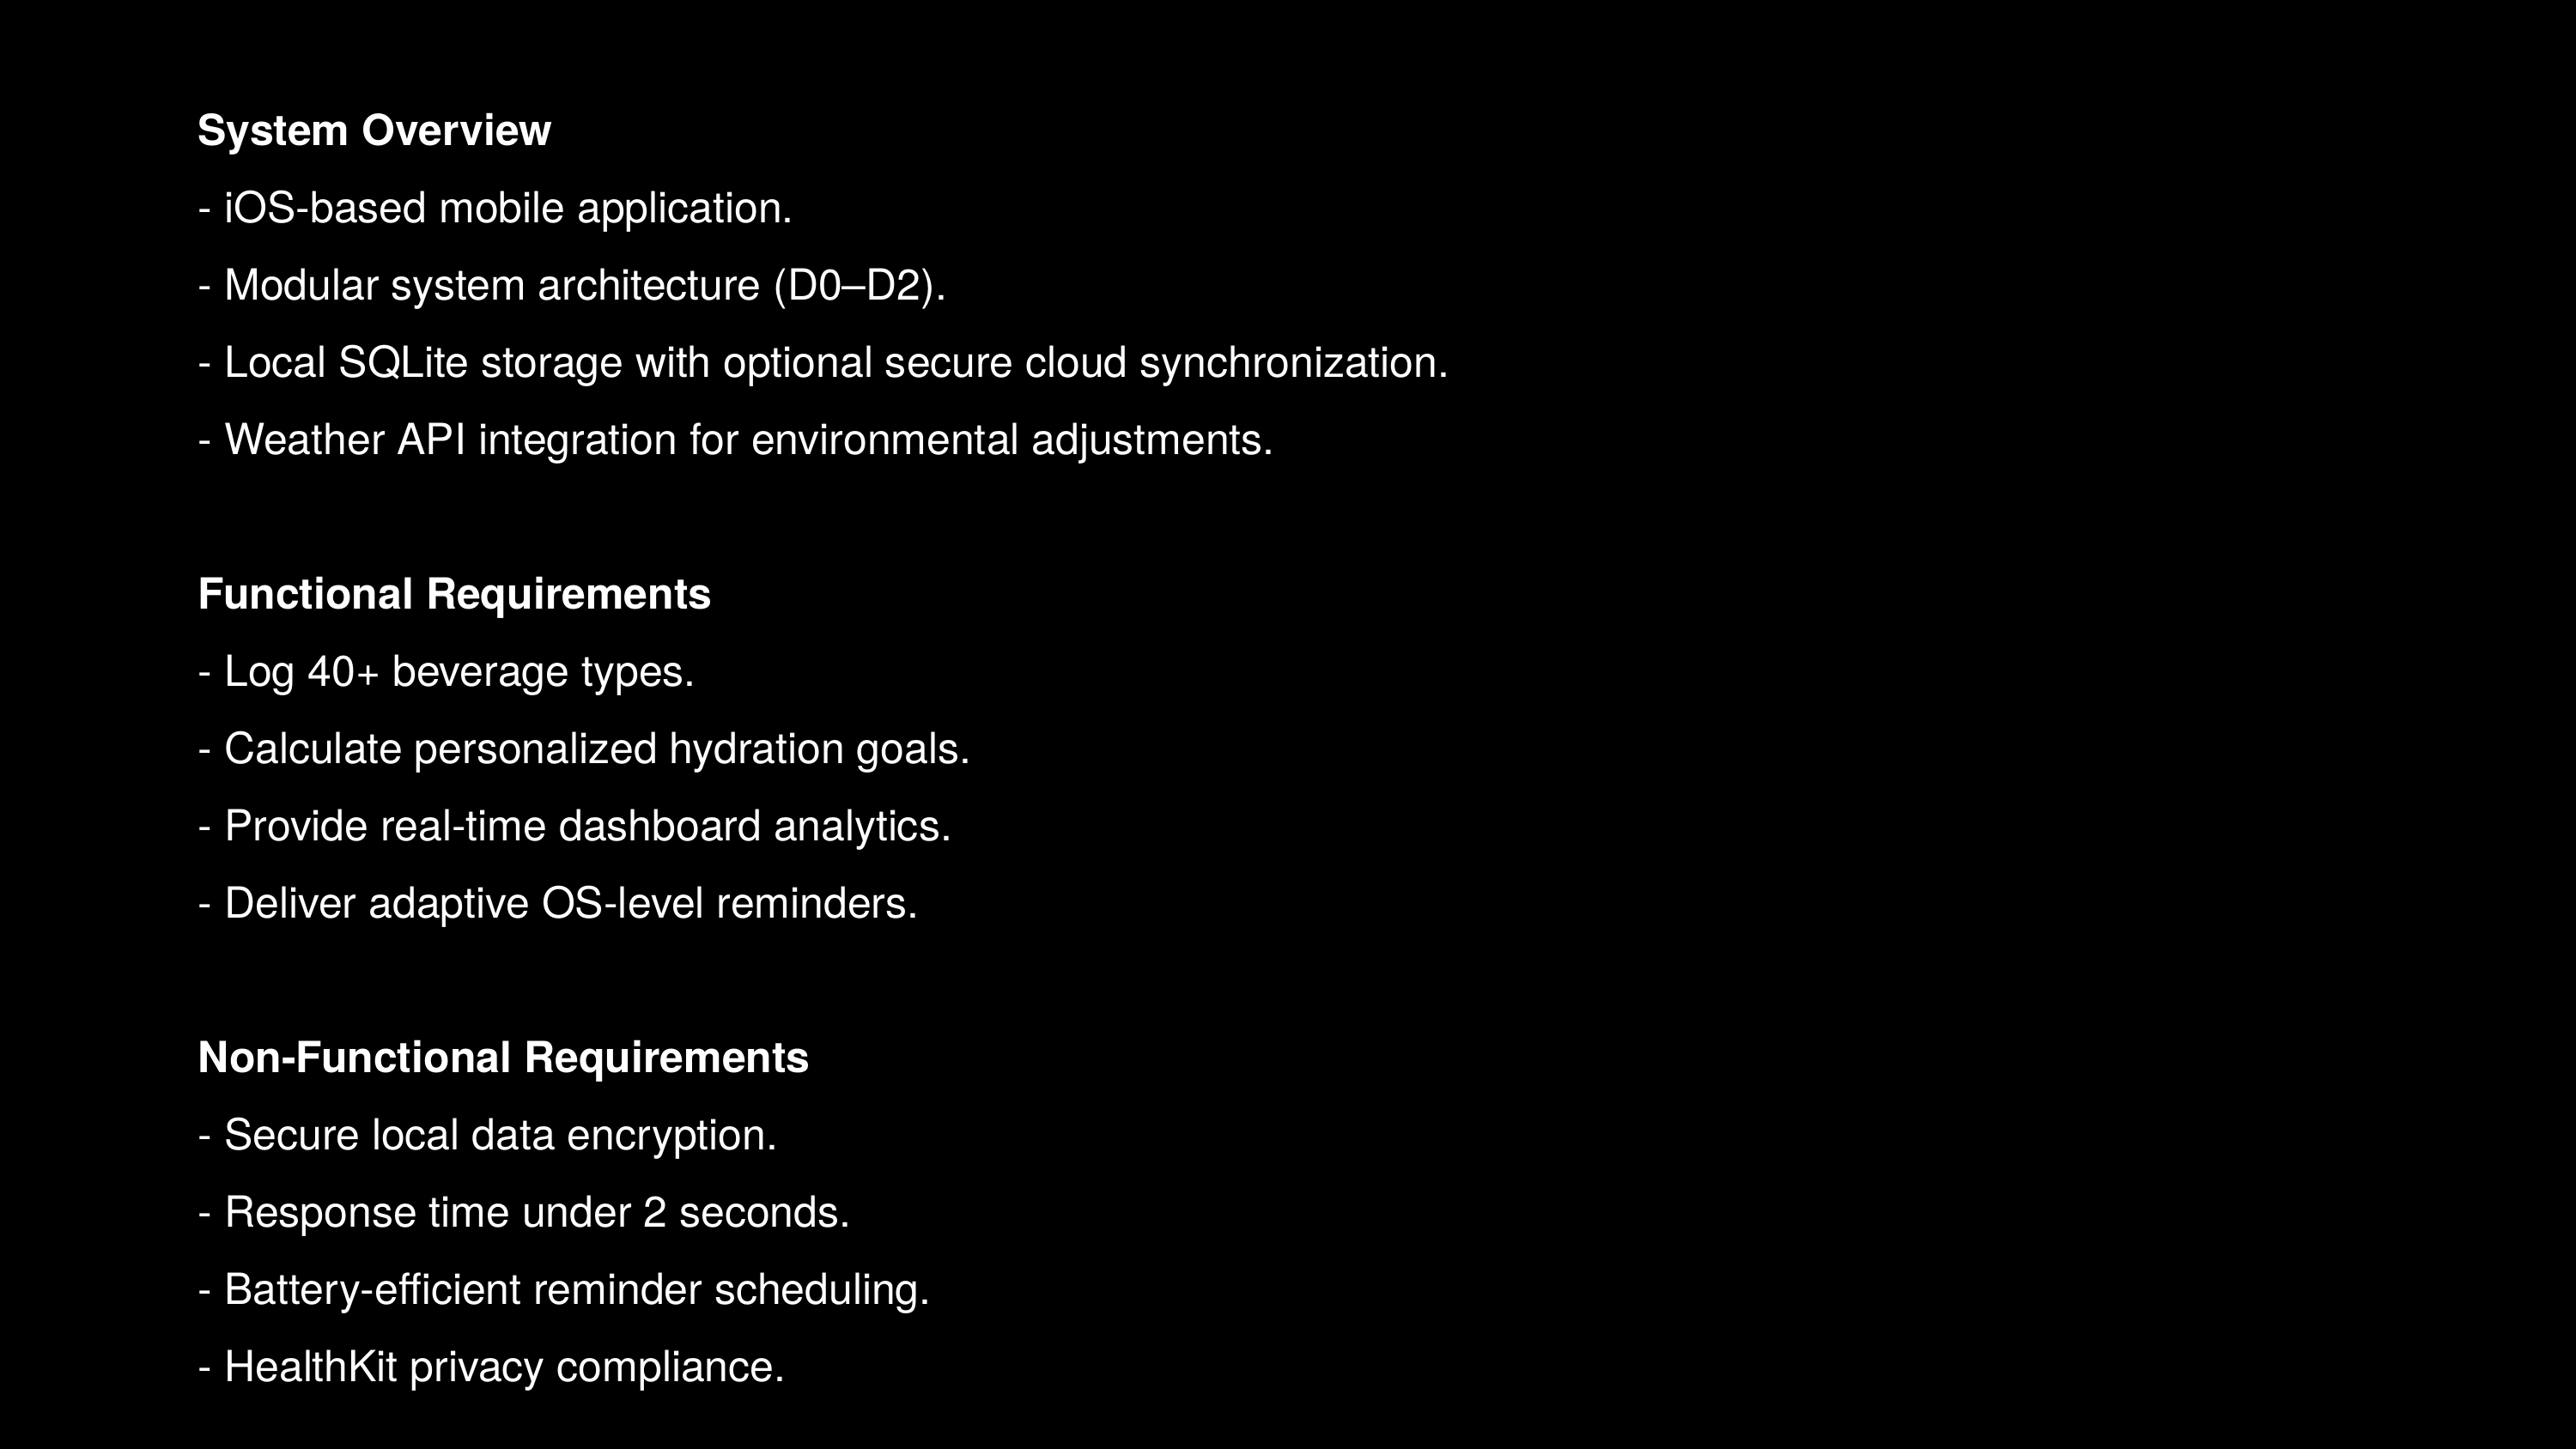

System Overview
- iOS-based mobile application.
- Modular system architecture (D0–D2).
- Local SQLite storage with optional secure cloud synchronization.
- Weather API integration for environmental adjustments.

Functional Requirements
- Log 40+ beverage types.
- Calculate personalized hydration goals.
- Provide real-time dashboard analytics.
- Deliver adaptive OS-level reminders.

Non-Functional Requirements
- Secure local data encryption.
- Response time under 2 seconds.
- Battery-efficient reminder scheduling.
- HealthKit privacy compliance.